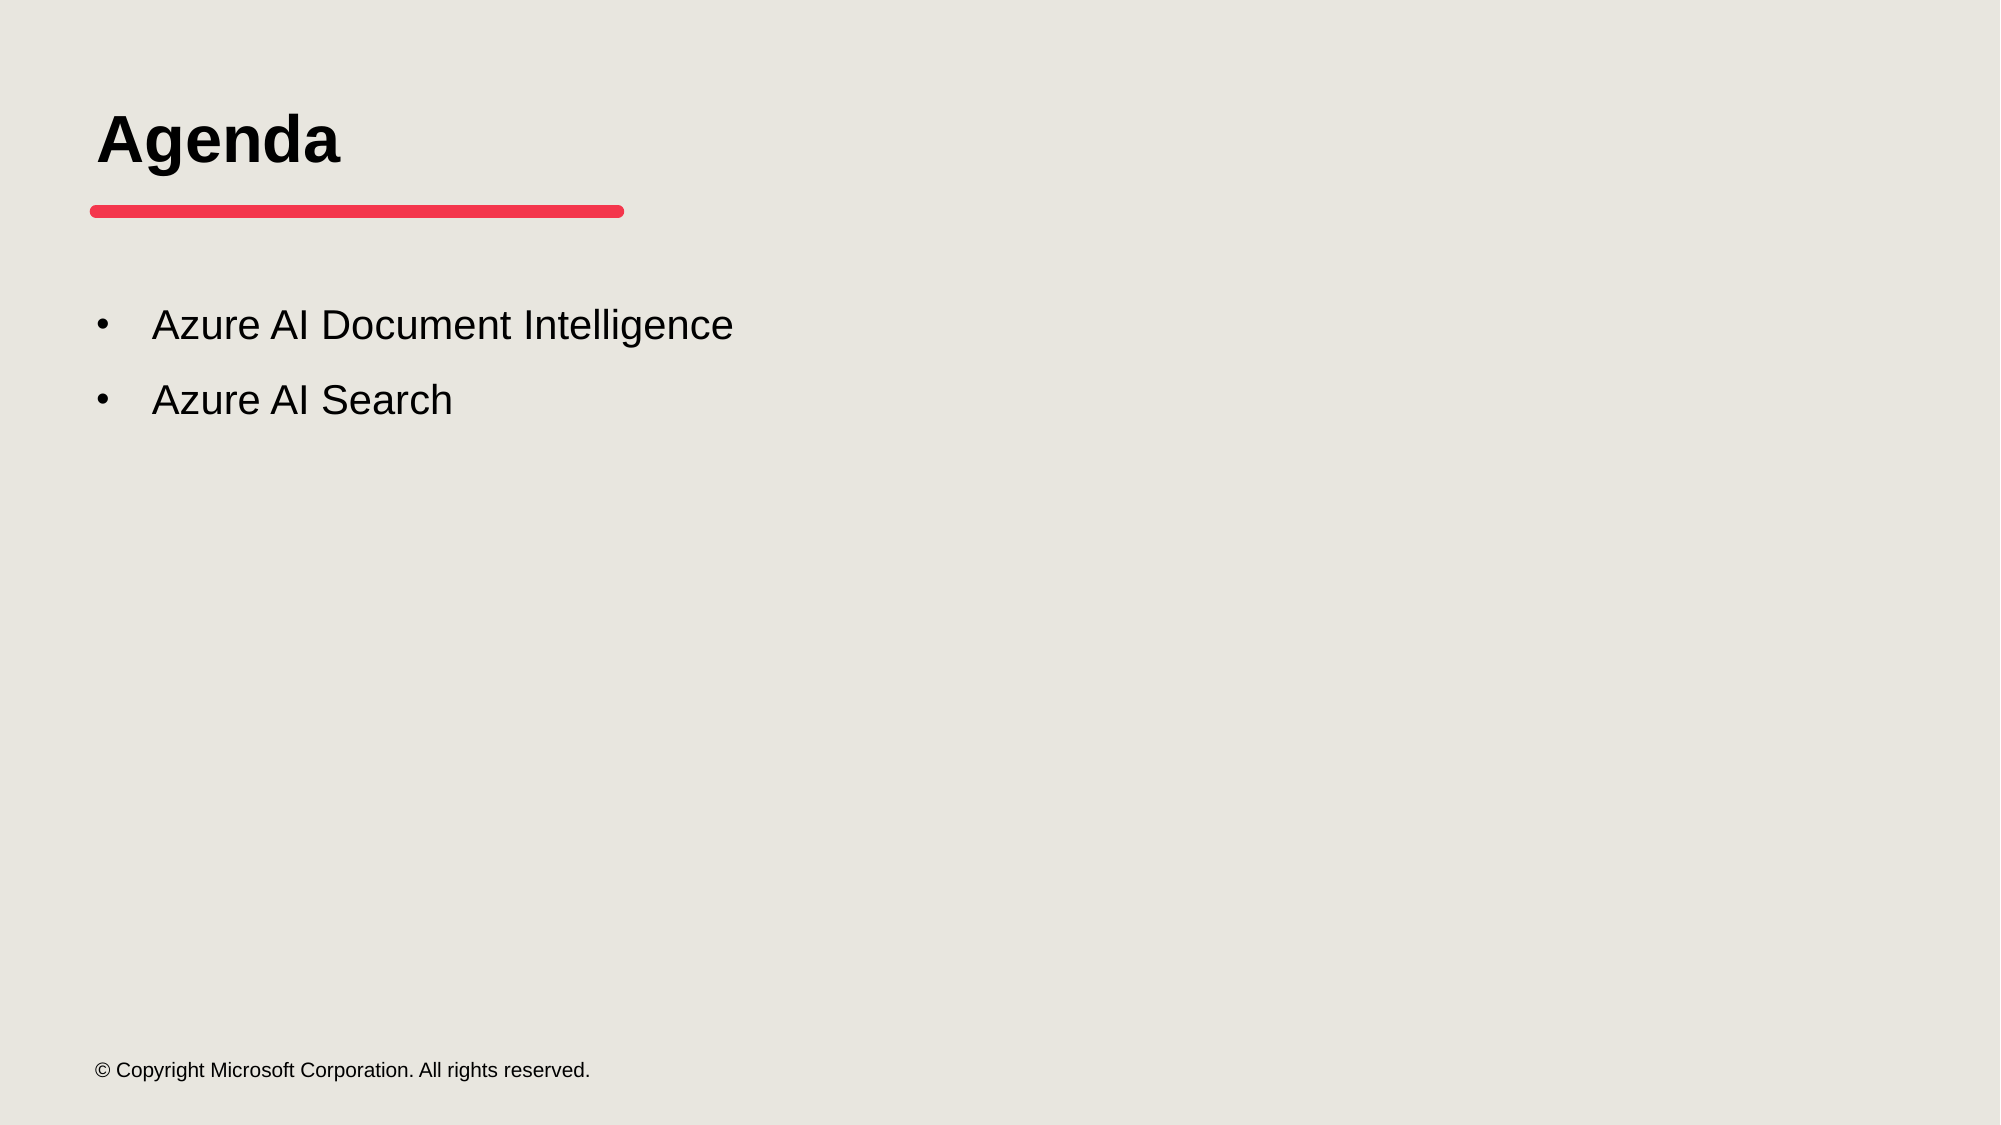

# Agenda
Azure AI Document Intelligence
Azure AI Search